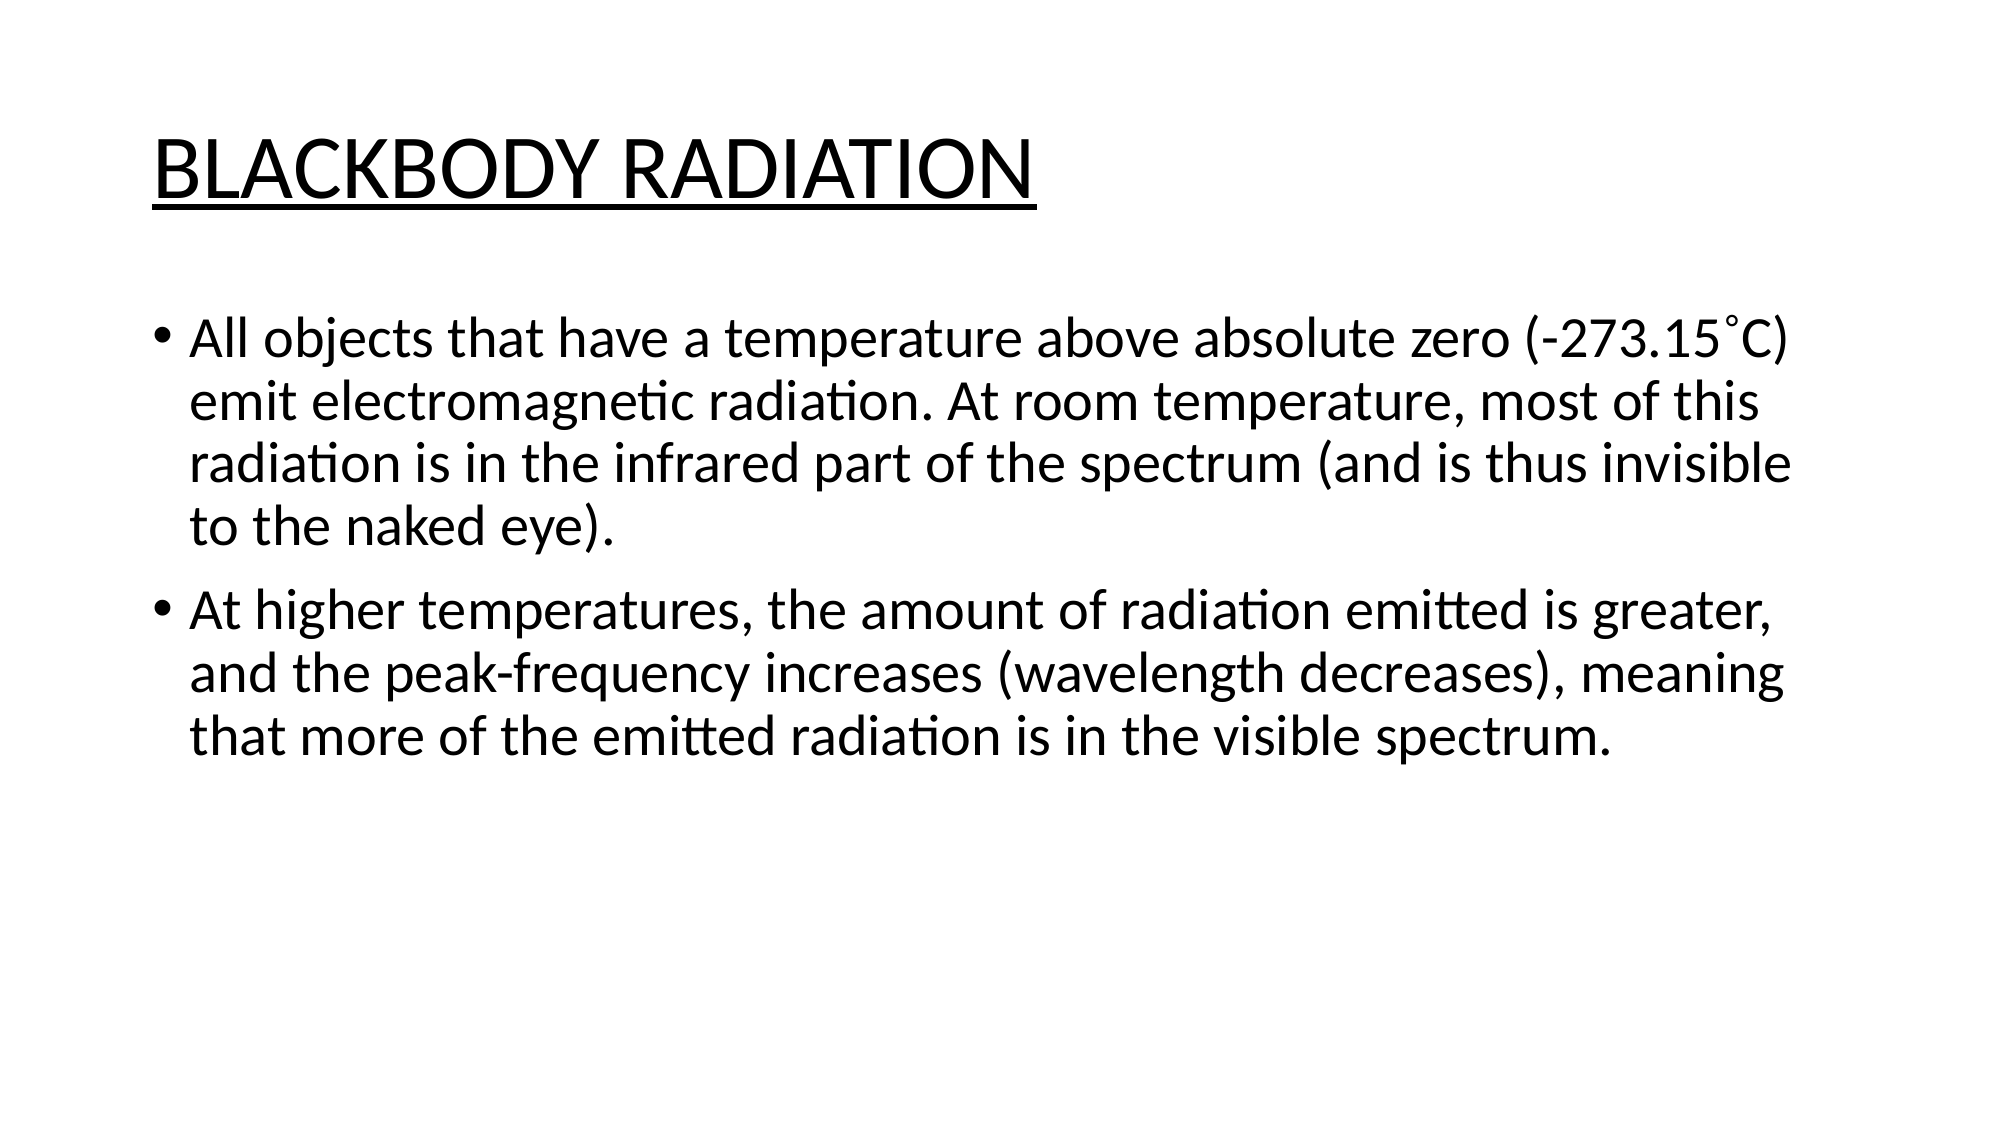

# BLACKBODY RADIATION
All objects that have a temperature above absolute zero (-273.15˚C) emit electromagnetic radiation. At room temperature, most of this radiation is in the infrared part of the spectrum (and is thus invisible to the naked eye).
At higher temperatures, the amount of radiation emitted is greater, and the peak-frequency increases (wavelength decreases), meaning that more of the emitted radiation is in the visible spectrum.